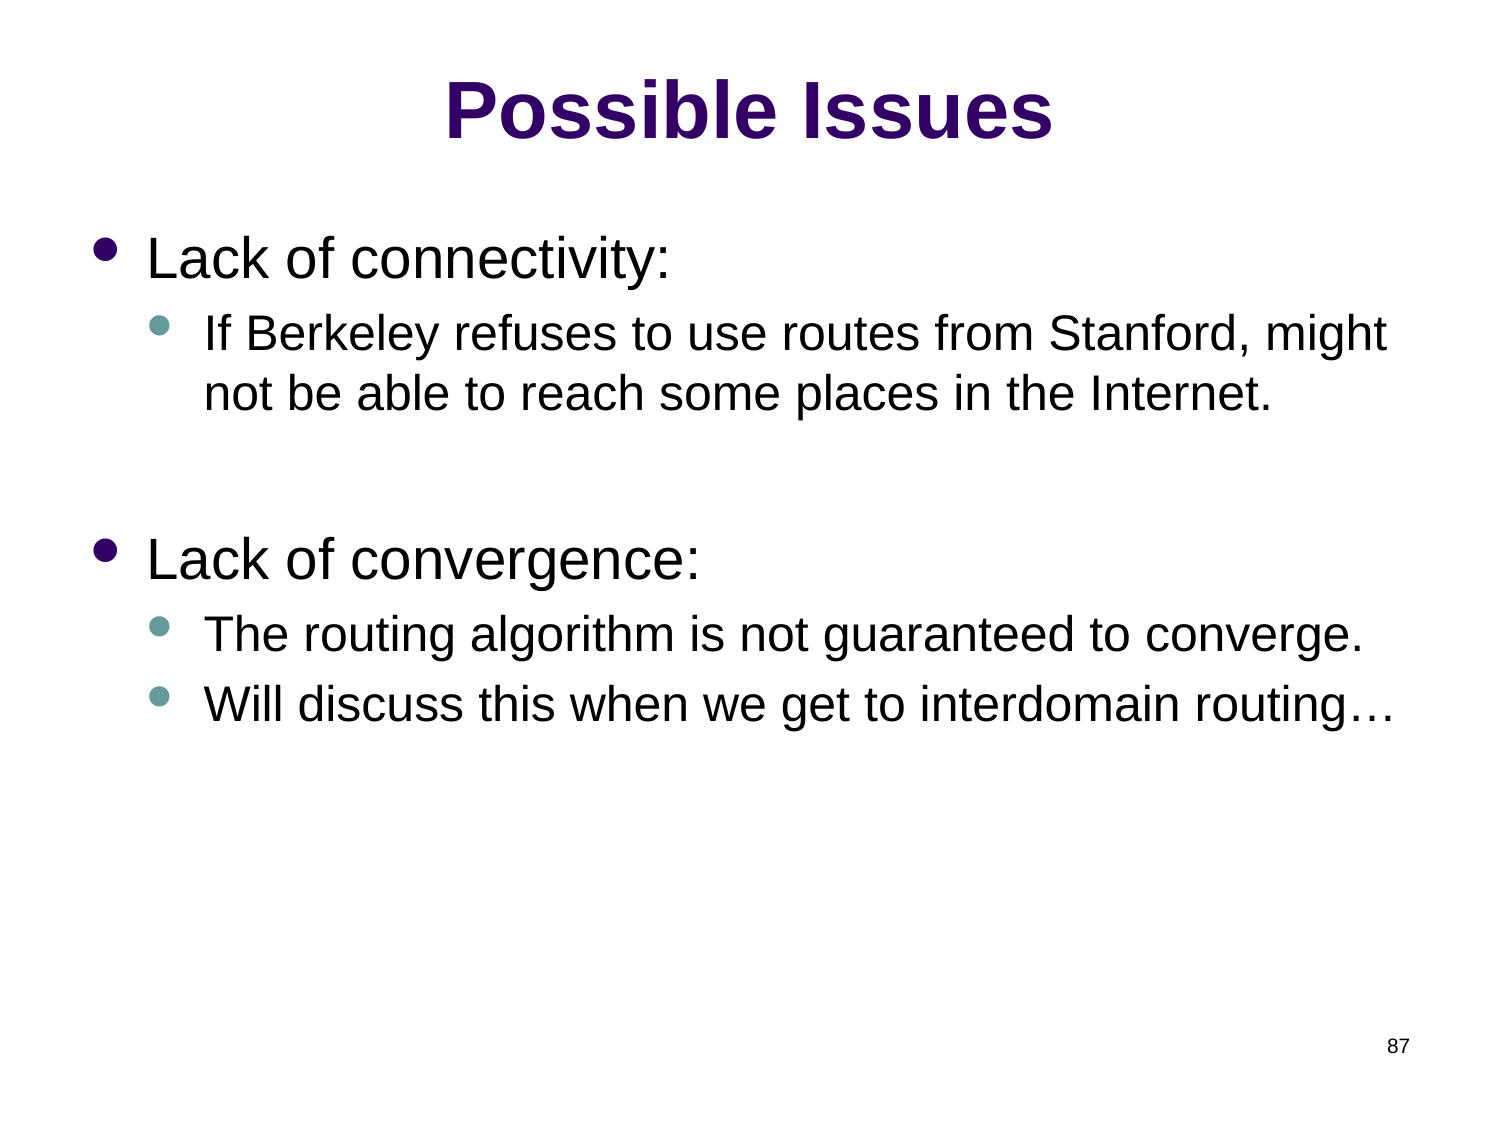

# Possible Issues
Lack of connectivity:
If Berkeley refuses to use routes from Stanford, might not be able to reach some places in the Internet.

Lack of convergence:
The routing algorithm is not guaranteed to converge.
Will discuss this when we get to interdomain routing…
87